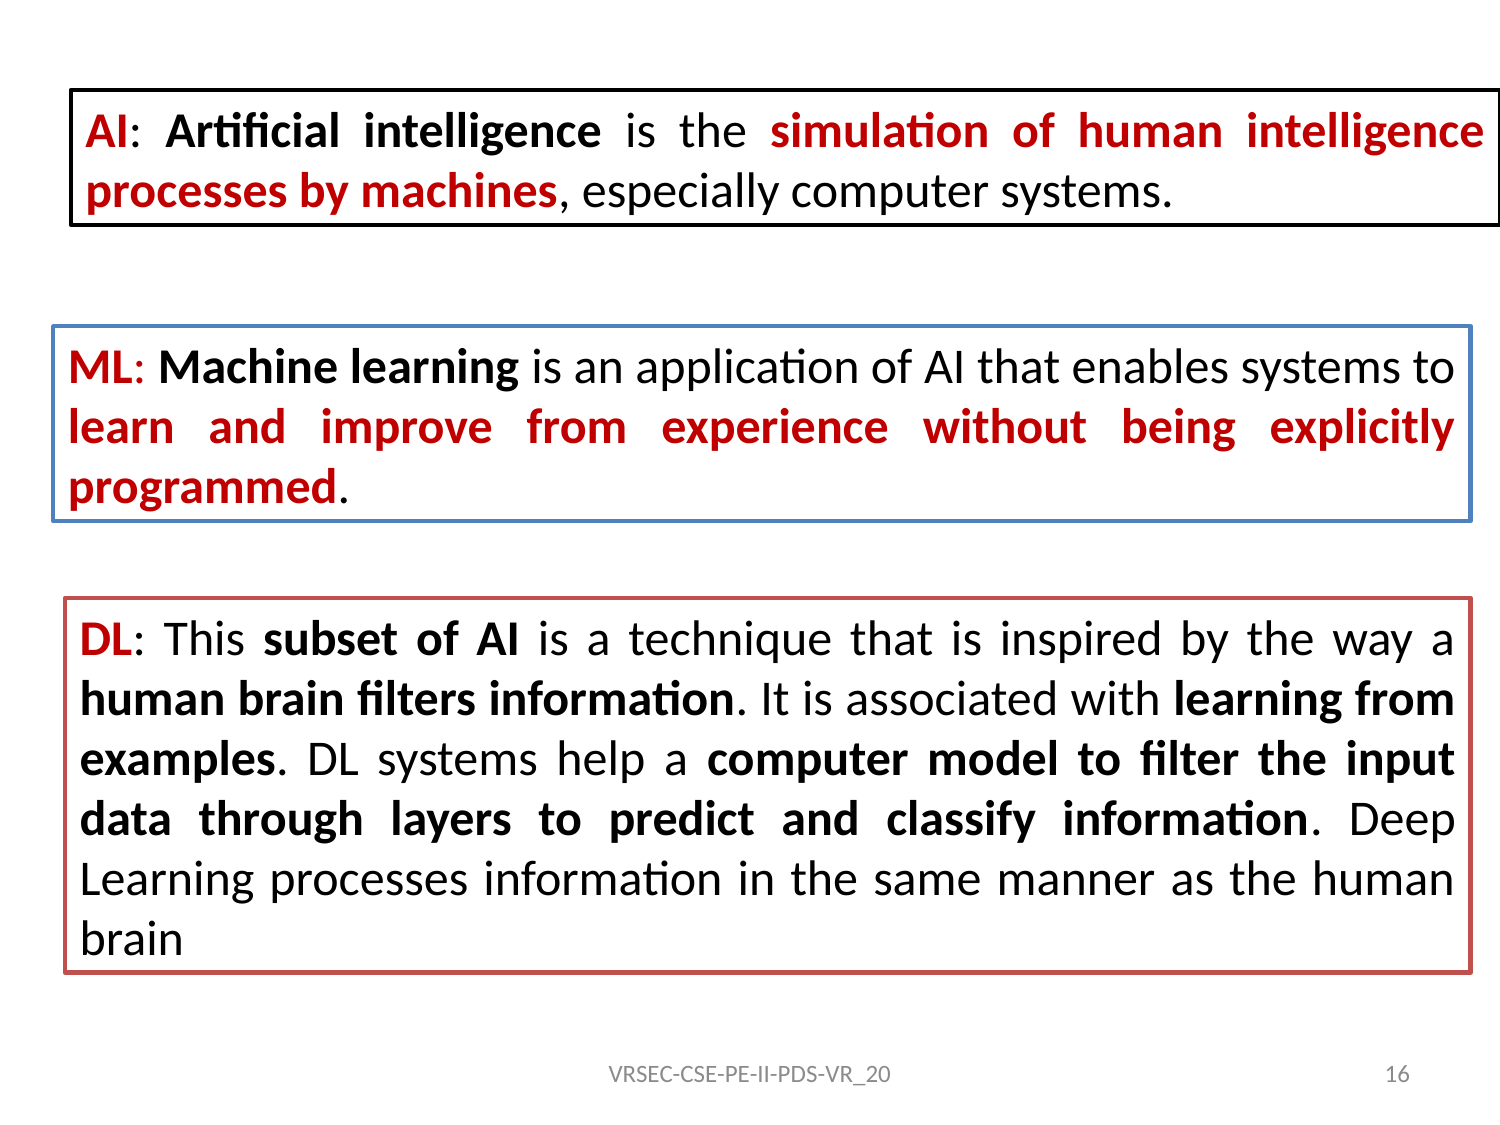

AI: Artificial intelligence is the simulation of human intelligence processes by machines, especially computer systems.
ML: Machine learning is an application of AI that enables systems to learn and improve from experience without being explicitly programmed.
DL: This subset of AI is a technique that is inspired by the way a human brain filters information. It is associated with learning from examples. DL systems help a computer model to filter the input data through layers to predict and classify information. Deep Learning processes information in the same manner as the human brain
VRSEC-CSE-PE-II-PDS-VR_20
16